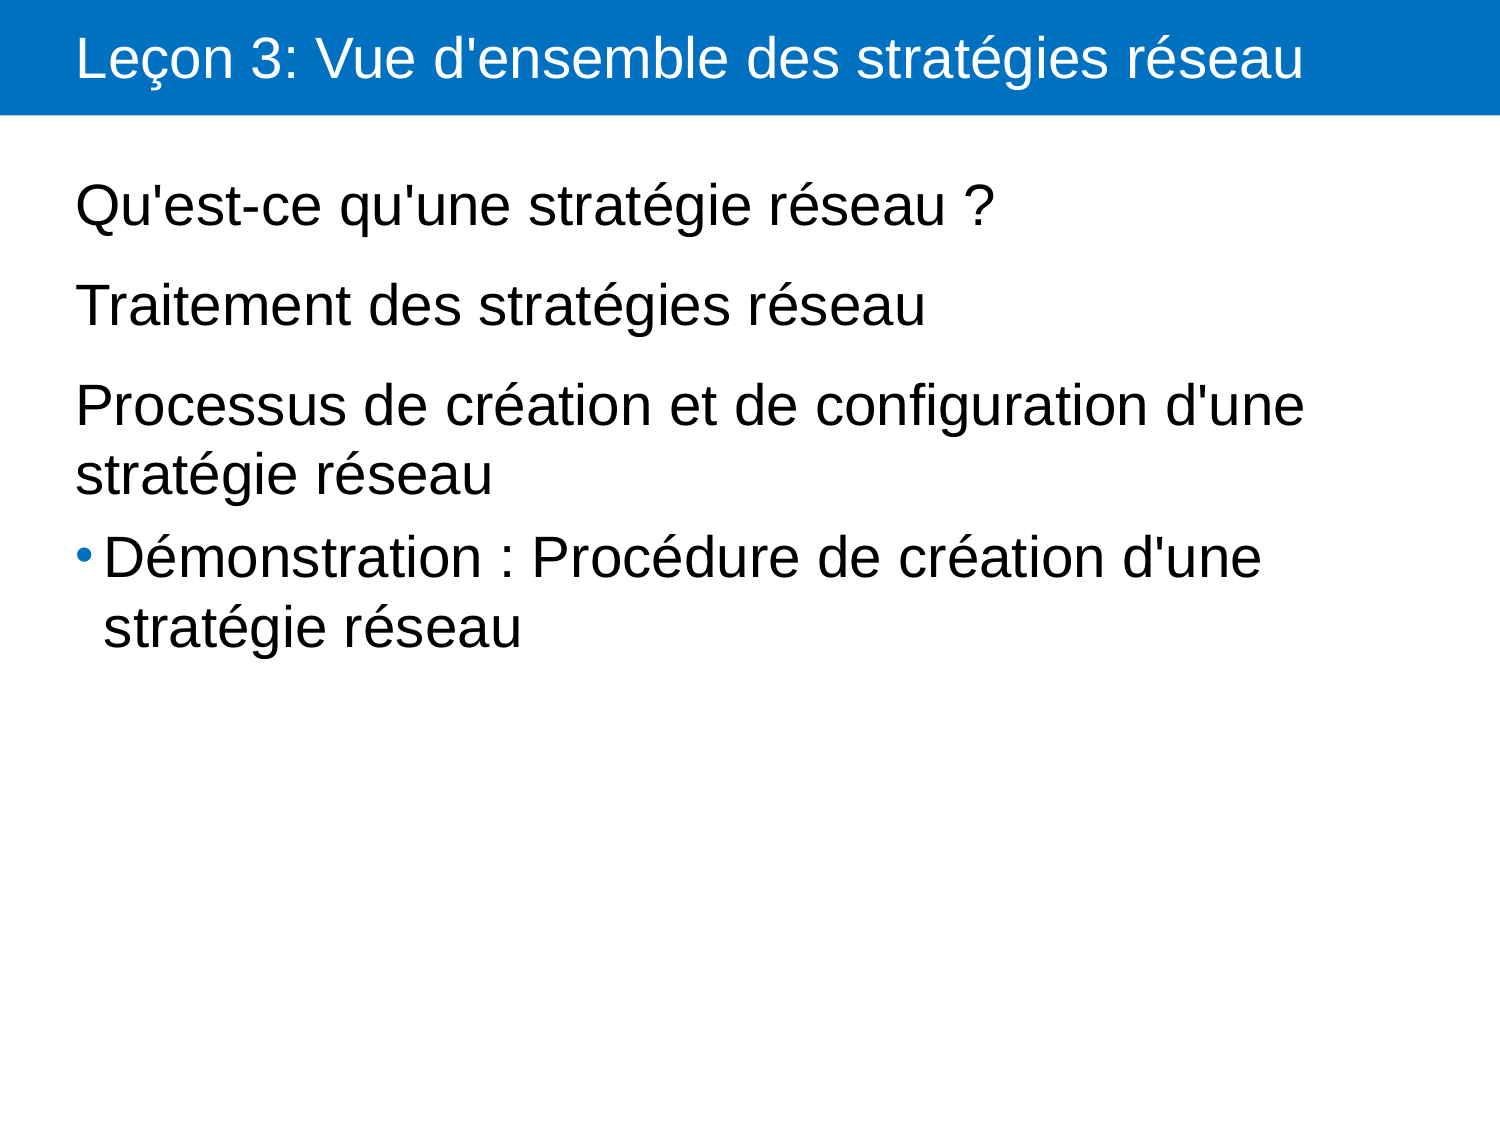

# Leçon 3: Vue d'ensemble des stratégies réseau
Qu'est-ce qu'une stratégie réseau ?
Traitement des stratégies réseau
Processus de création et de configuration d'une stratégie réseau
Démonstration : Procédure de création d'une stratégie réseau